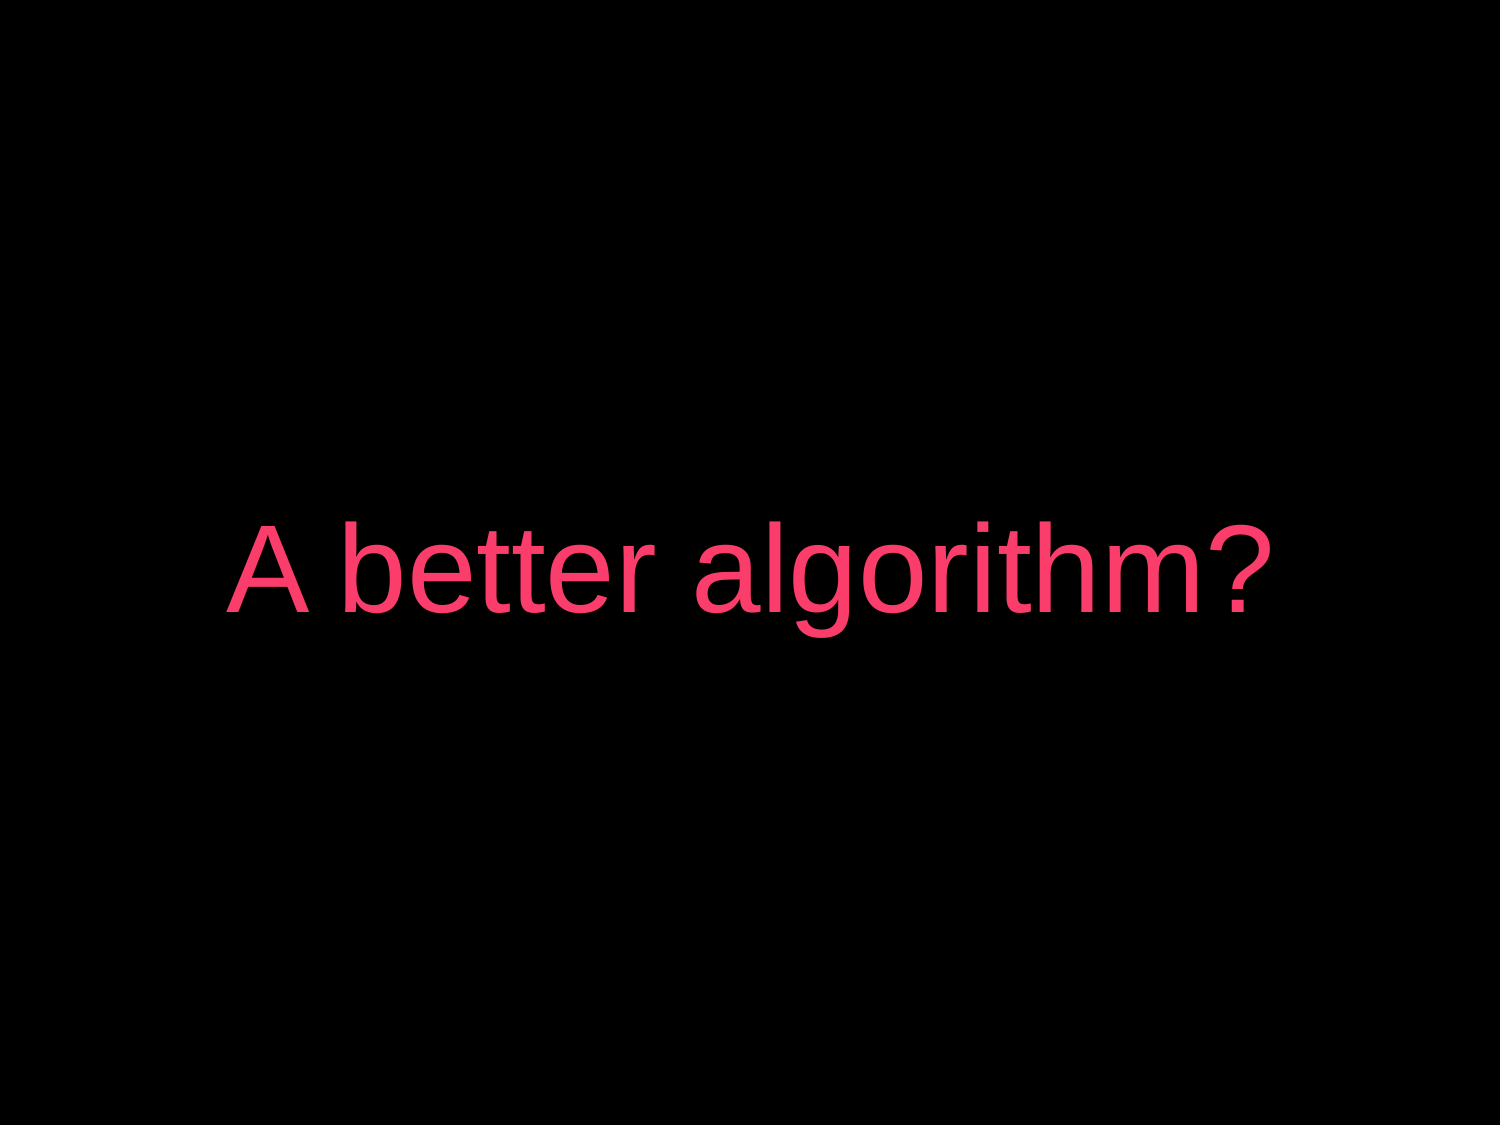

A better algorithm?

# Conclusions
Novel analysis of minibatch SGD based on gradient interference

Batch size cannot increase beyond a fundamental point

Tight lower bound

Open Problems:

Lower bound for generalization
Fundamental trade-off between parallelizability and statistical accuracy
Stragglers